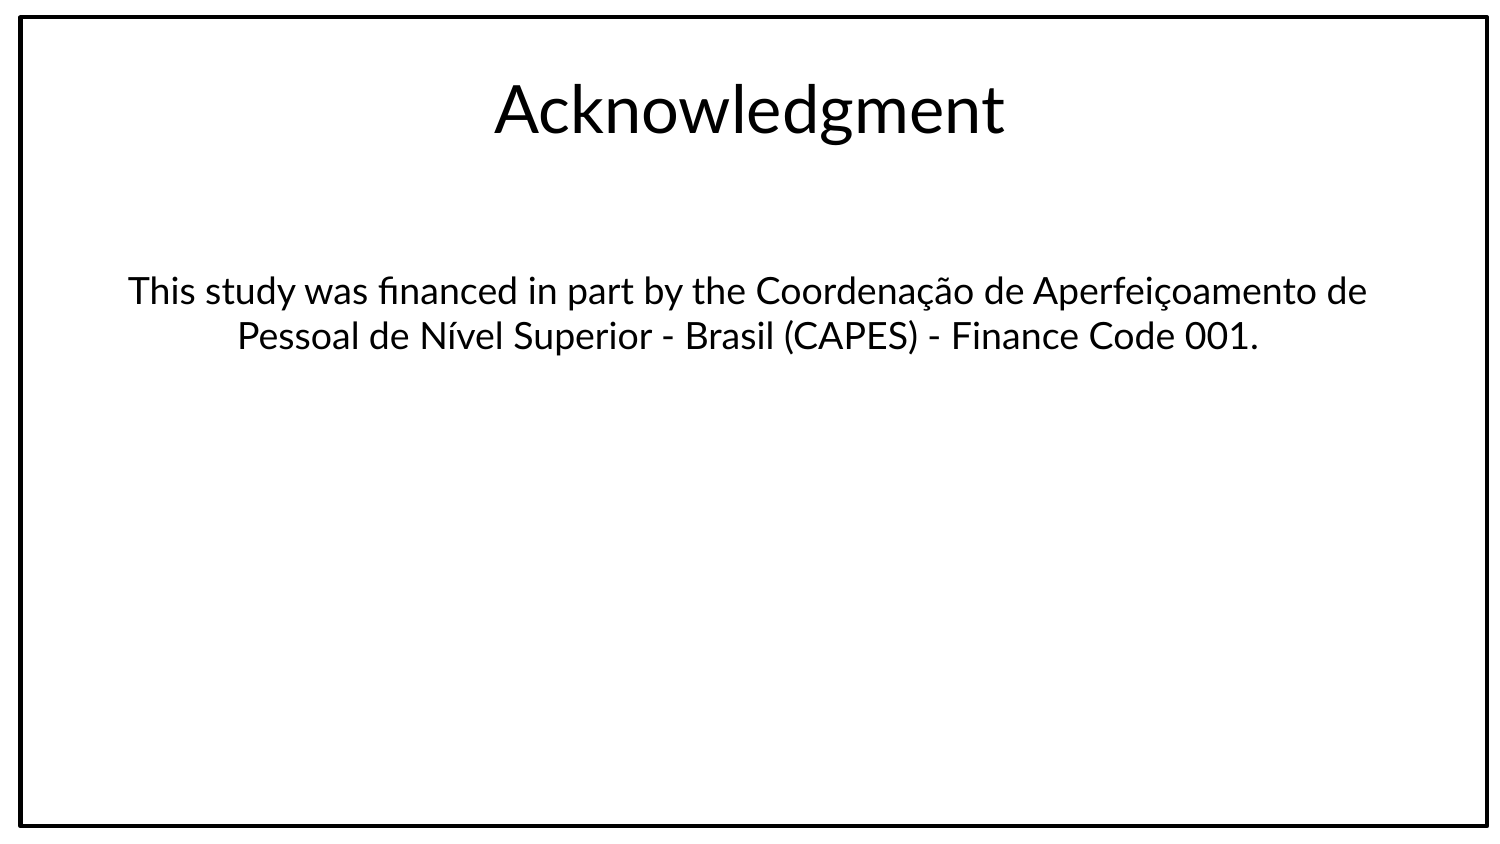

# Acknowledgment
This study was financed in part by the Coordenação de Aperfeiçoamento de Pessoal de Nível Superior - Brasil (CAPES) - Finance Code 001.